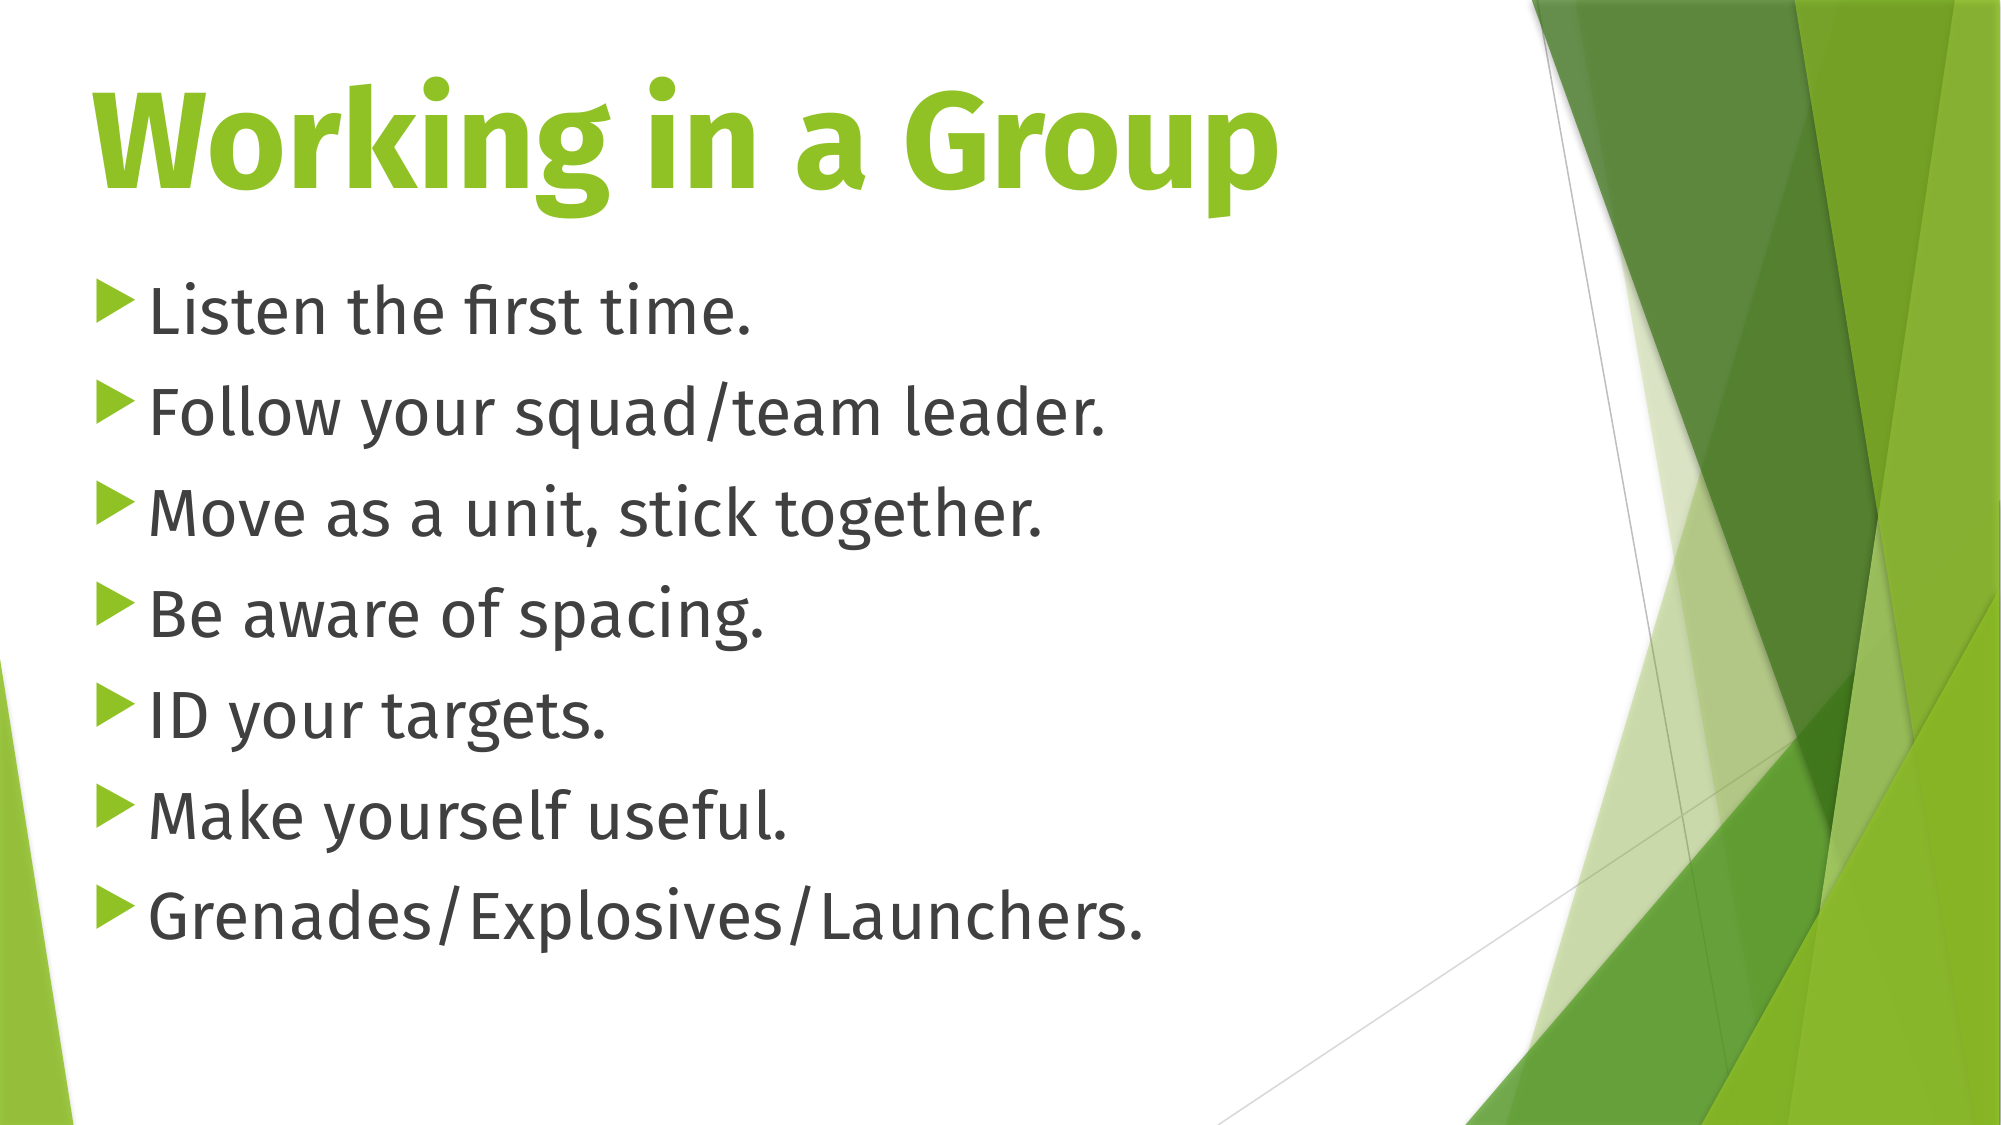

# Working in a Group
Listen the first time.
Follow your squad/team leader.
Move as a unit, stick together.
Be aware of spacing.
ID your targets.
Make yourself useful.
Grenades/Explosives/Launchers.